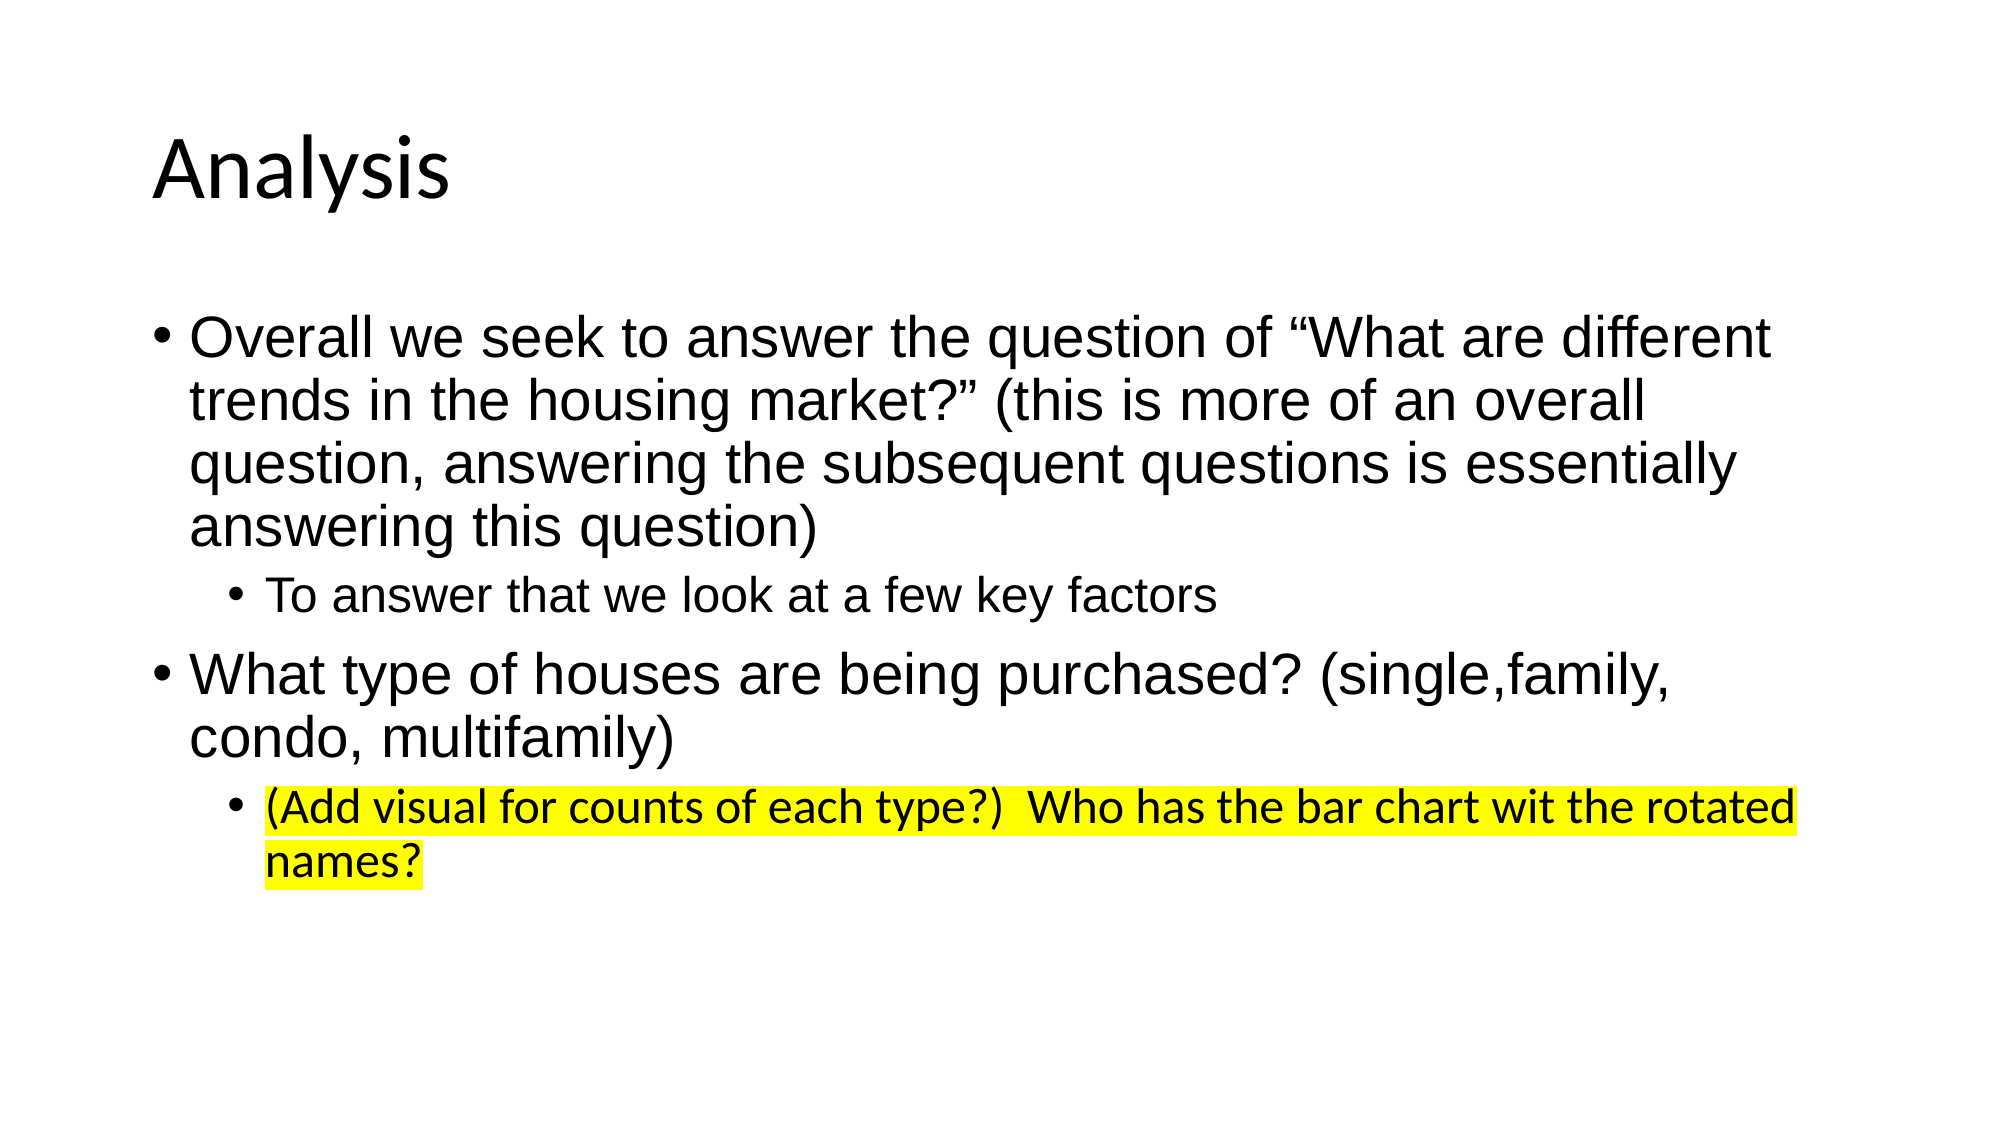

# Analysis
Overall we seek to answer the question of “What are different trends in the housing market?” (this is more of an overall question, answering the subsequent questions is essentially answering this question)
To answer that we look at a few key factors
What type of houses are being purchased? (single,family, condo, multifamily)
(Add visual for counts of each type?)  Who has the bar chart wit the rotated names?